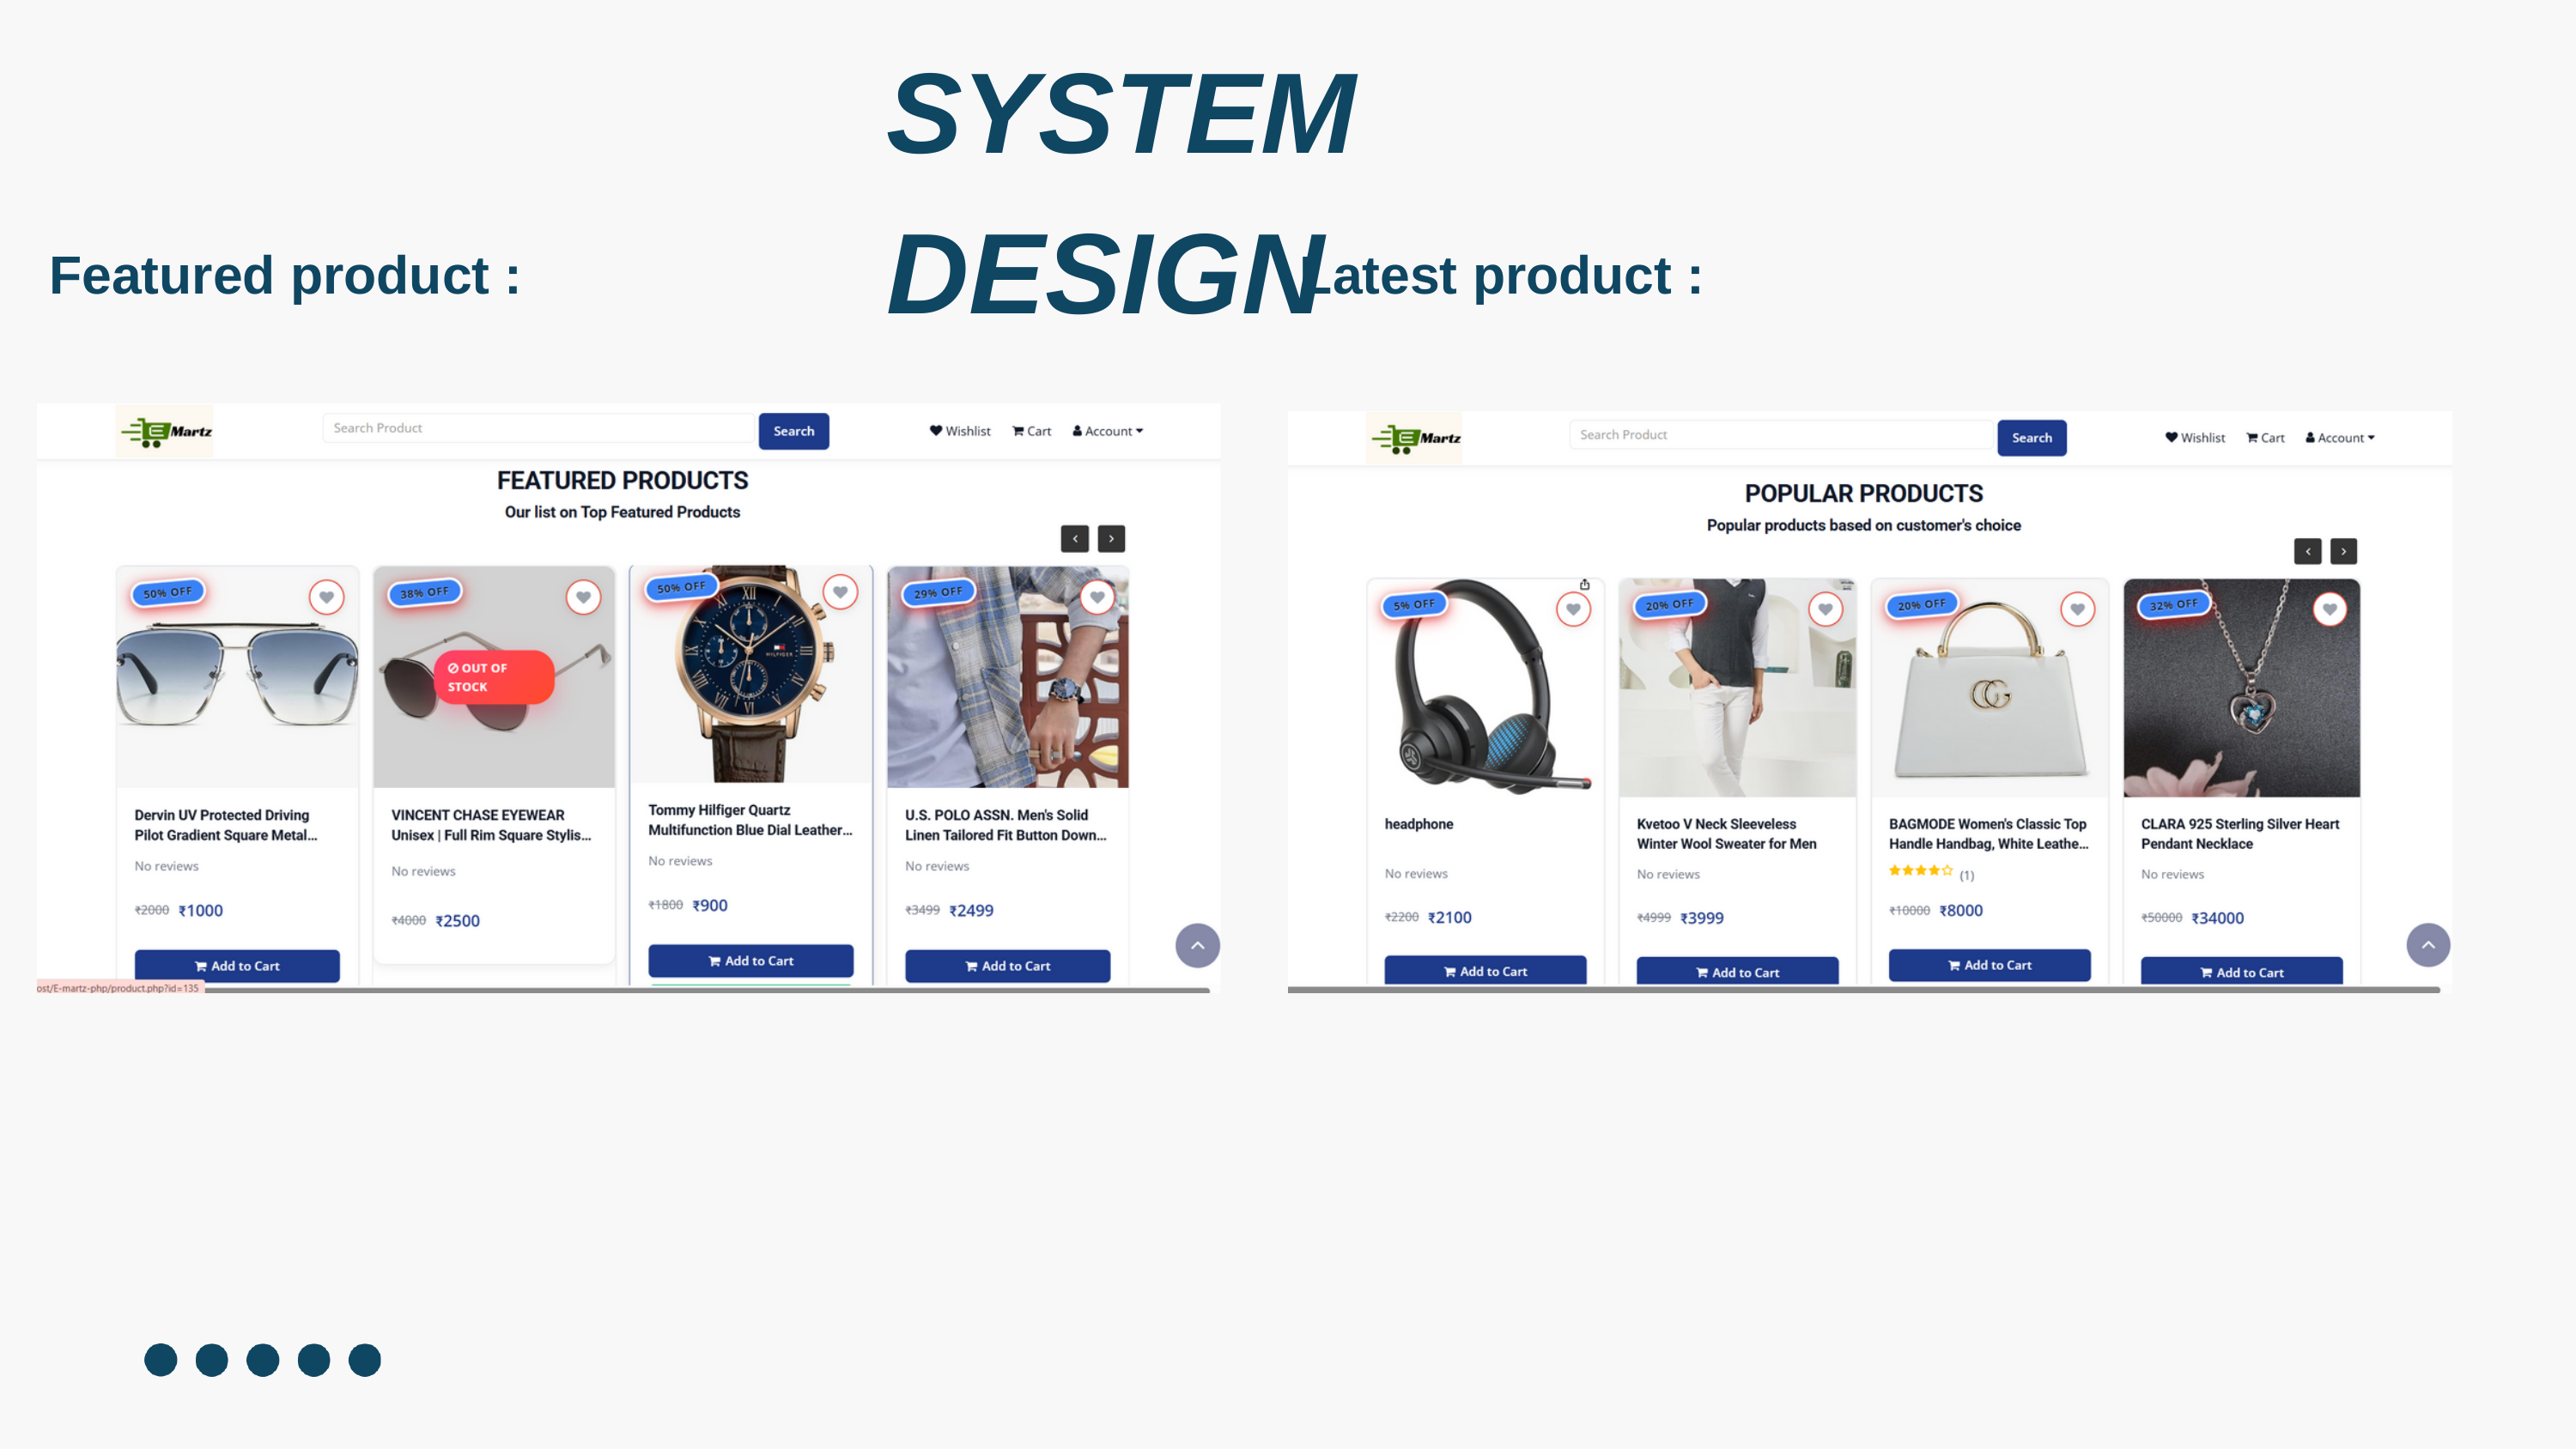

SYSTEM DESIGN
Featured product :
Latest product :